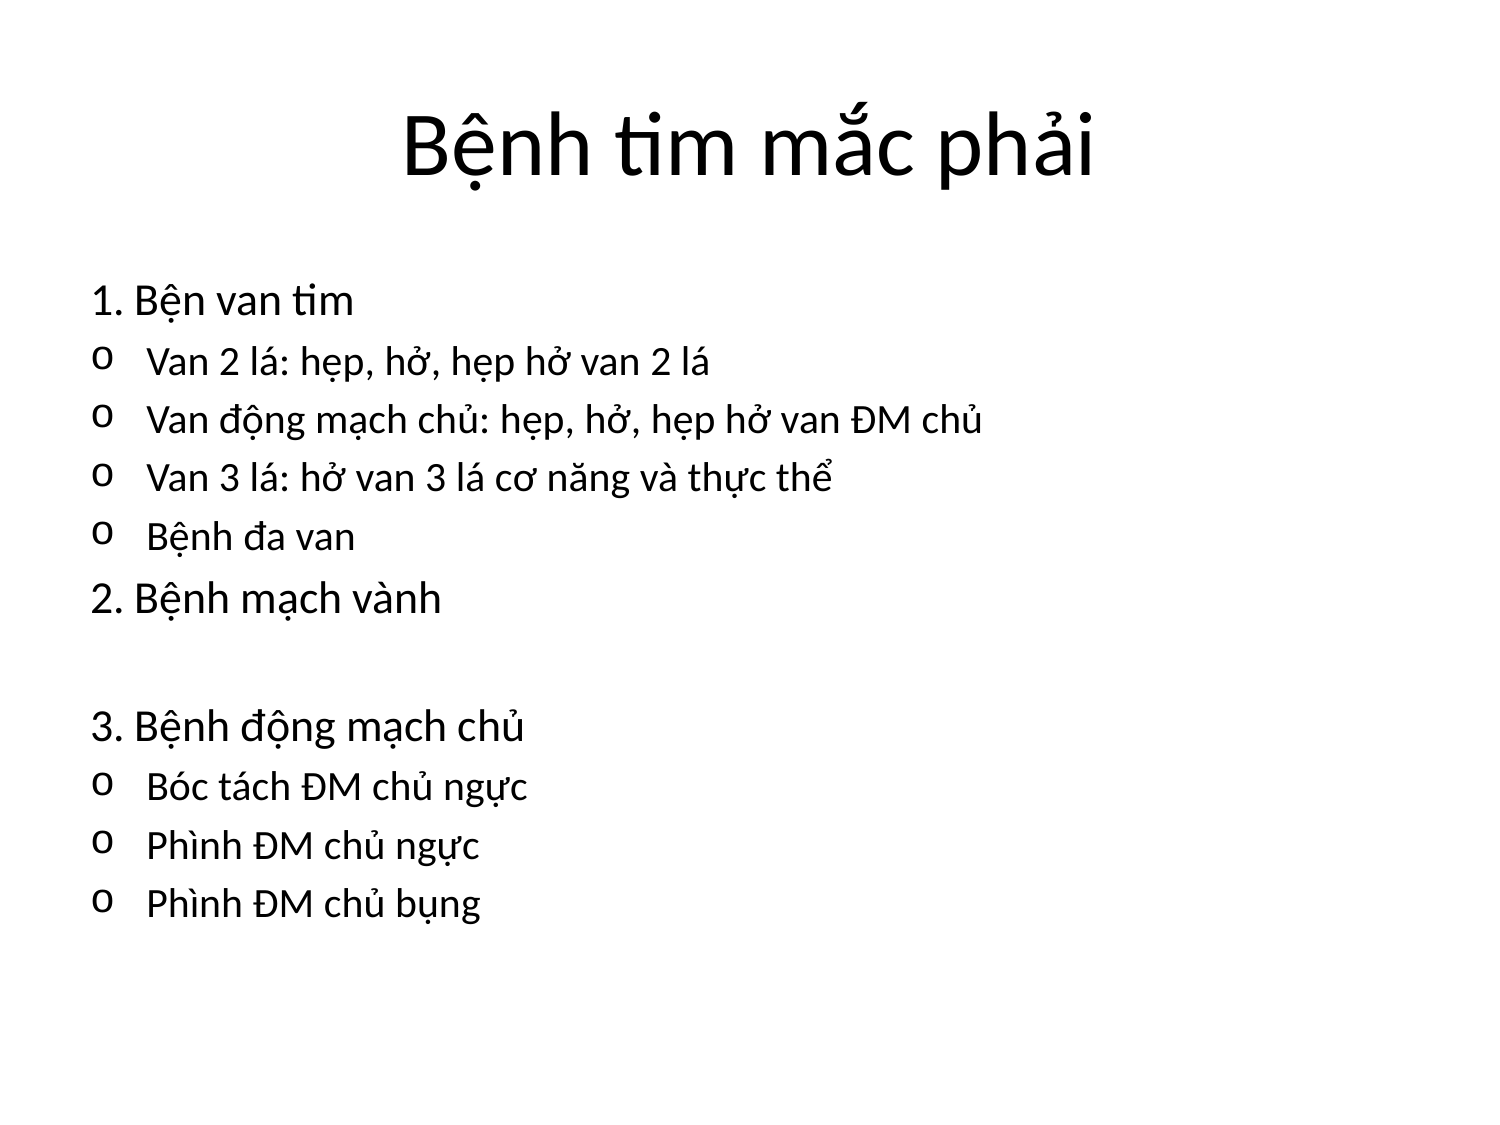

# Bệnh tim mắc phải
1. Bện van tim
Van 2 lá: hẹp, hở, hẹp hở van 2 lá
Van động mạch chủ: hẹp, hở, hẹp hở van ĐM chủ
Van 3 lá: hở van 3 lá cơ năng và thực thể
Bệnh đa van
2. Bệnh mạch vành

3. Bệnh động mạch chủ
Bóc tách ĐM chủ ngực
Phình ĐM chủ ngực
Phình ĐM chủ bụng